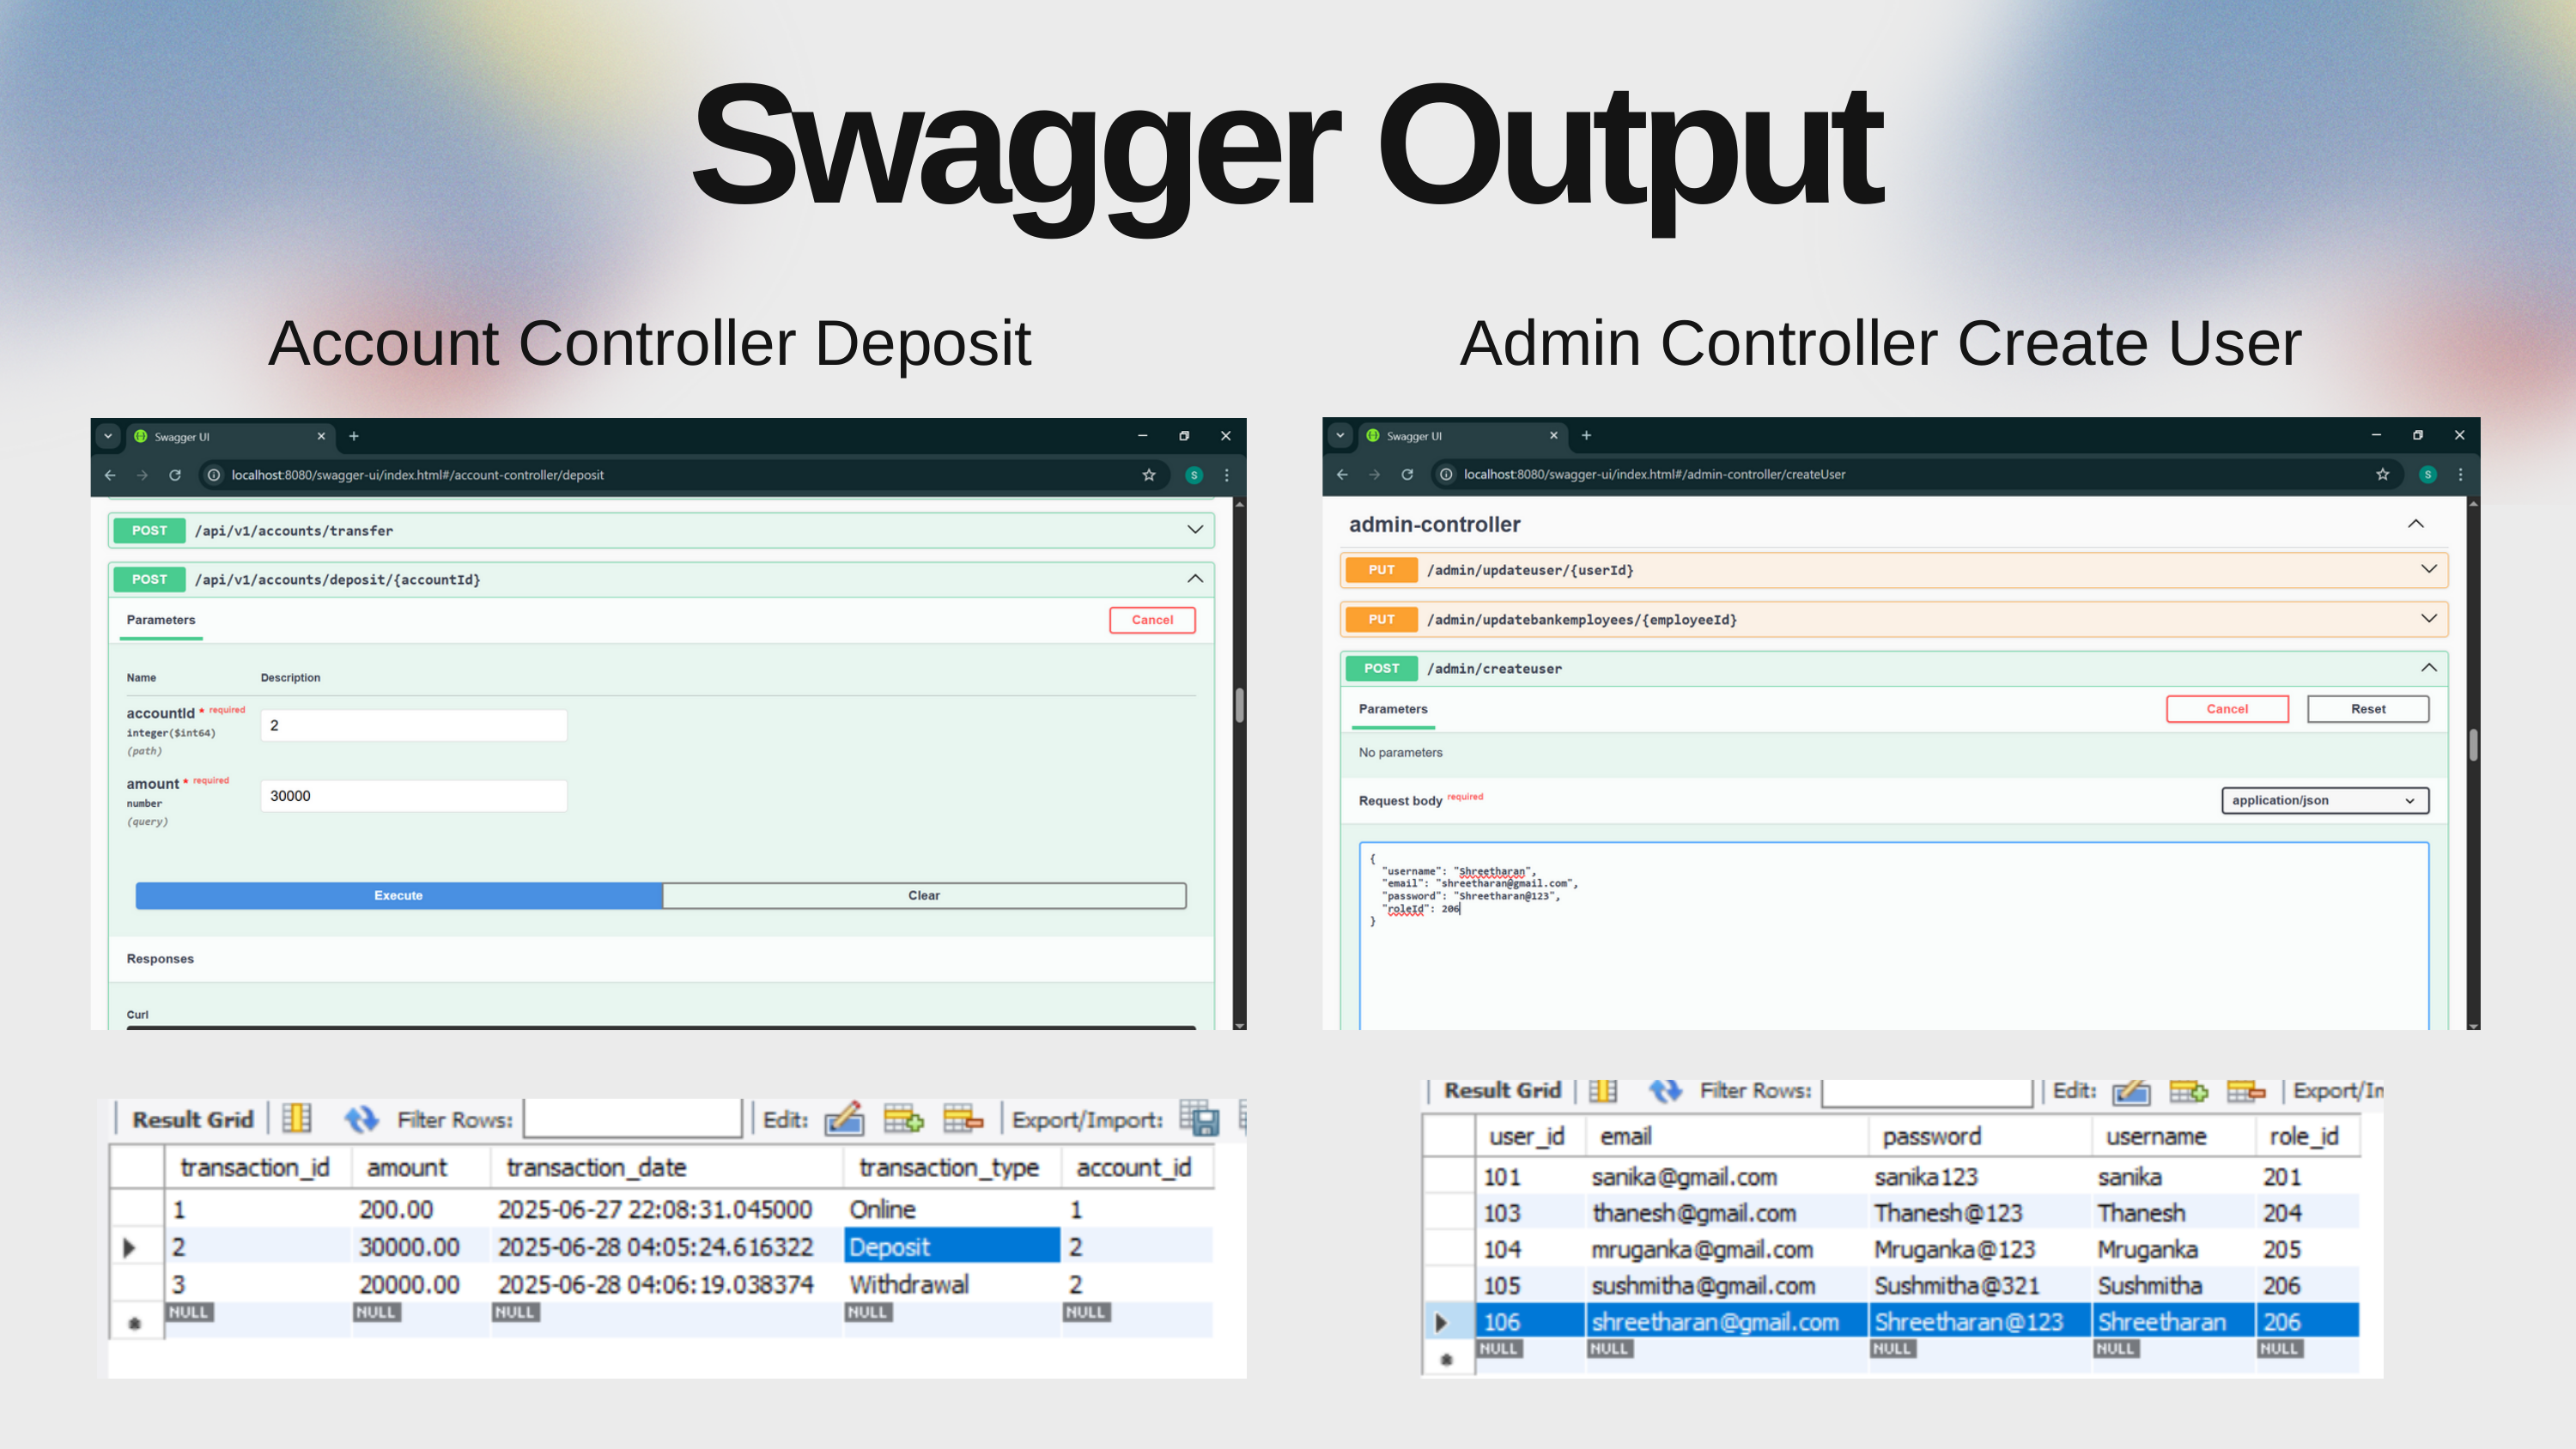

Swagger Output
Account Controller Deposit
Admin Controller Create User